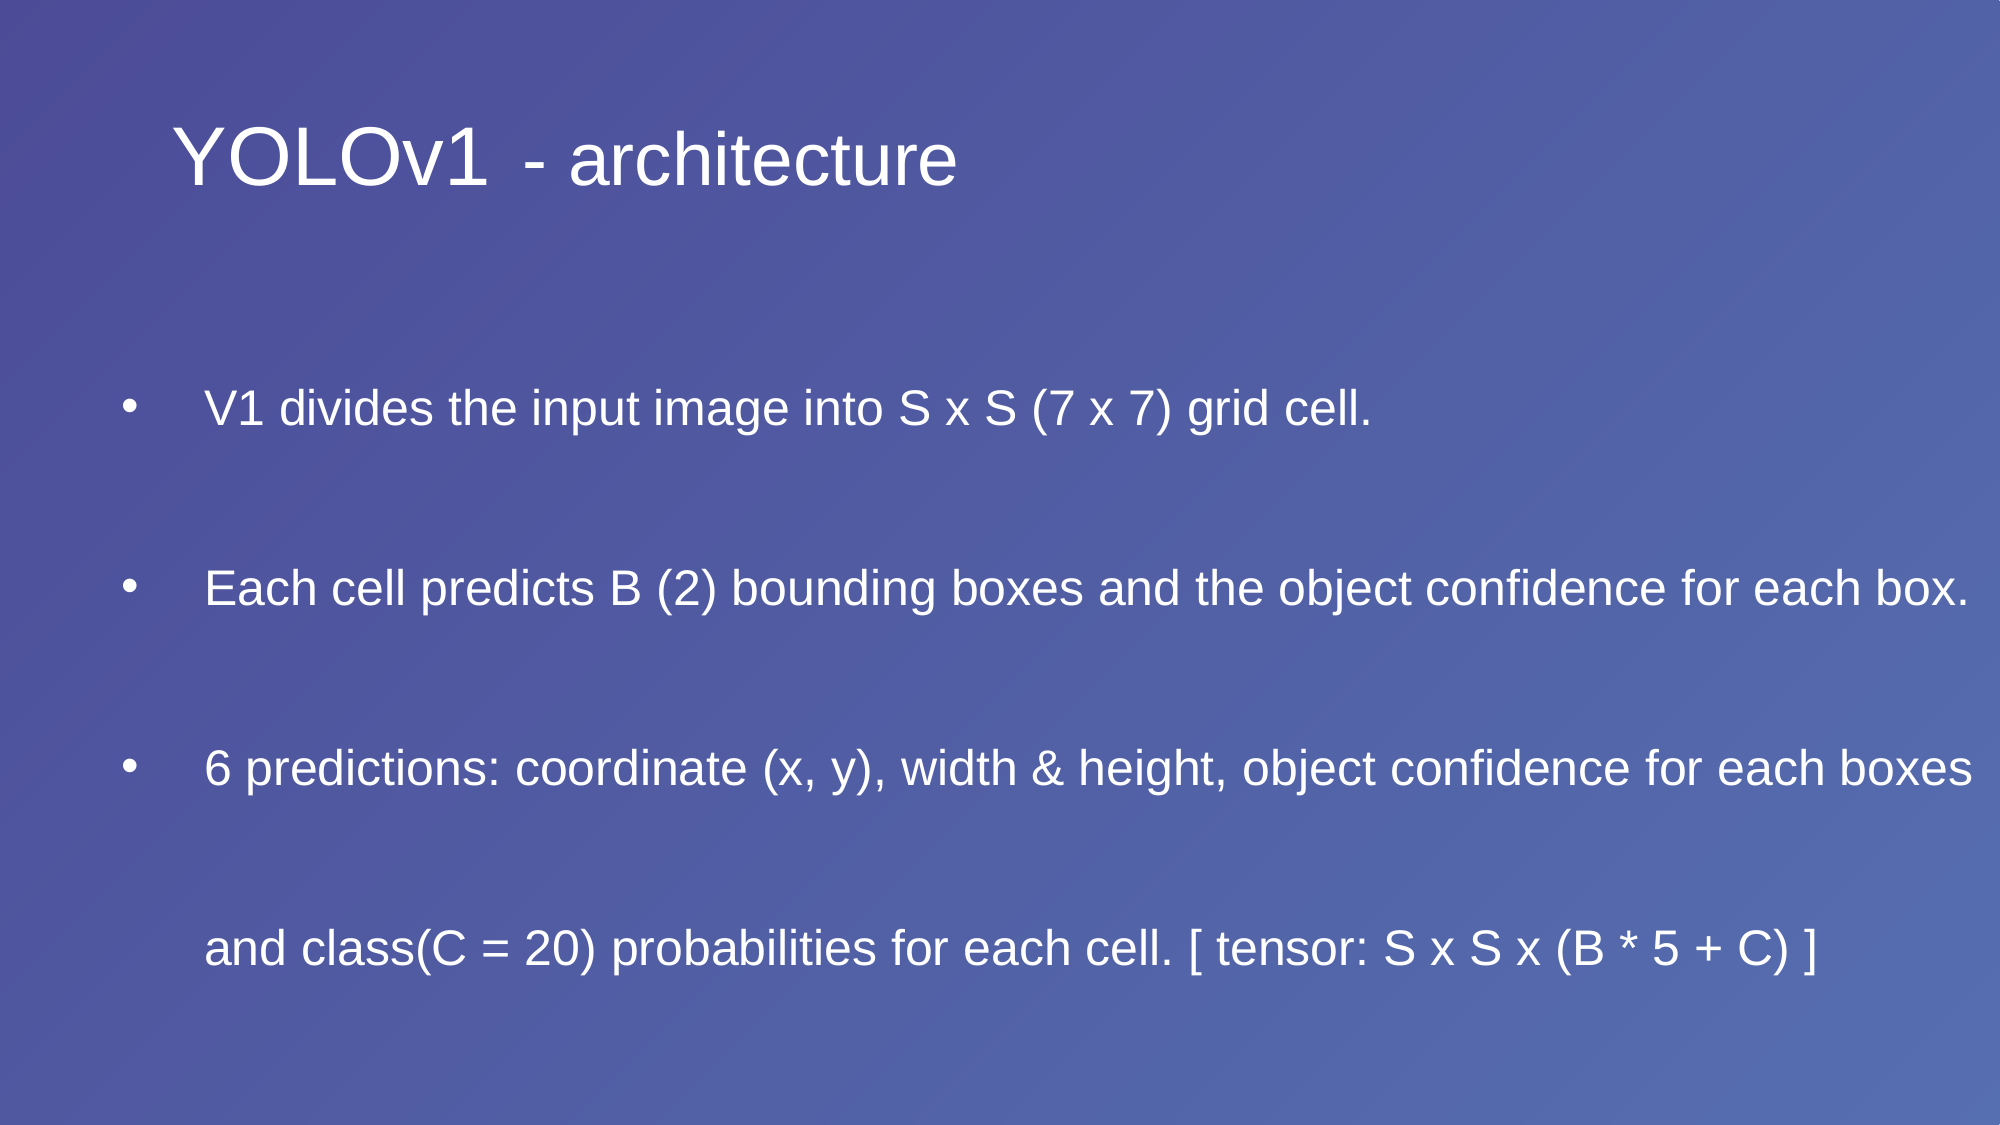

YOLOv1 - architecture
V1 divides the input image into S x S (7 x 7) grid cell.
Each cell predicts B (2) bounding boxes and the object confidence for each box.
6 predictions: coordinate (x, y), width & height, object confidence for each boxes and class(C = 20) probabilities for each cell. [ tensor: S x S x (B * 5 + C) ]
13